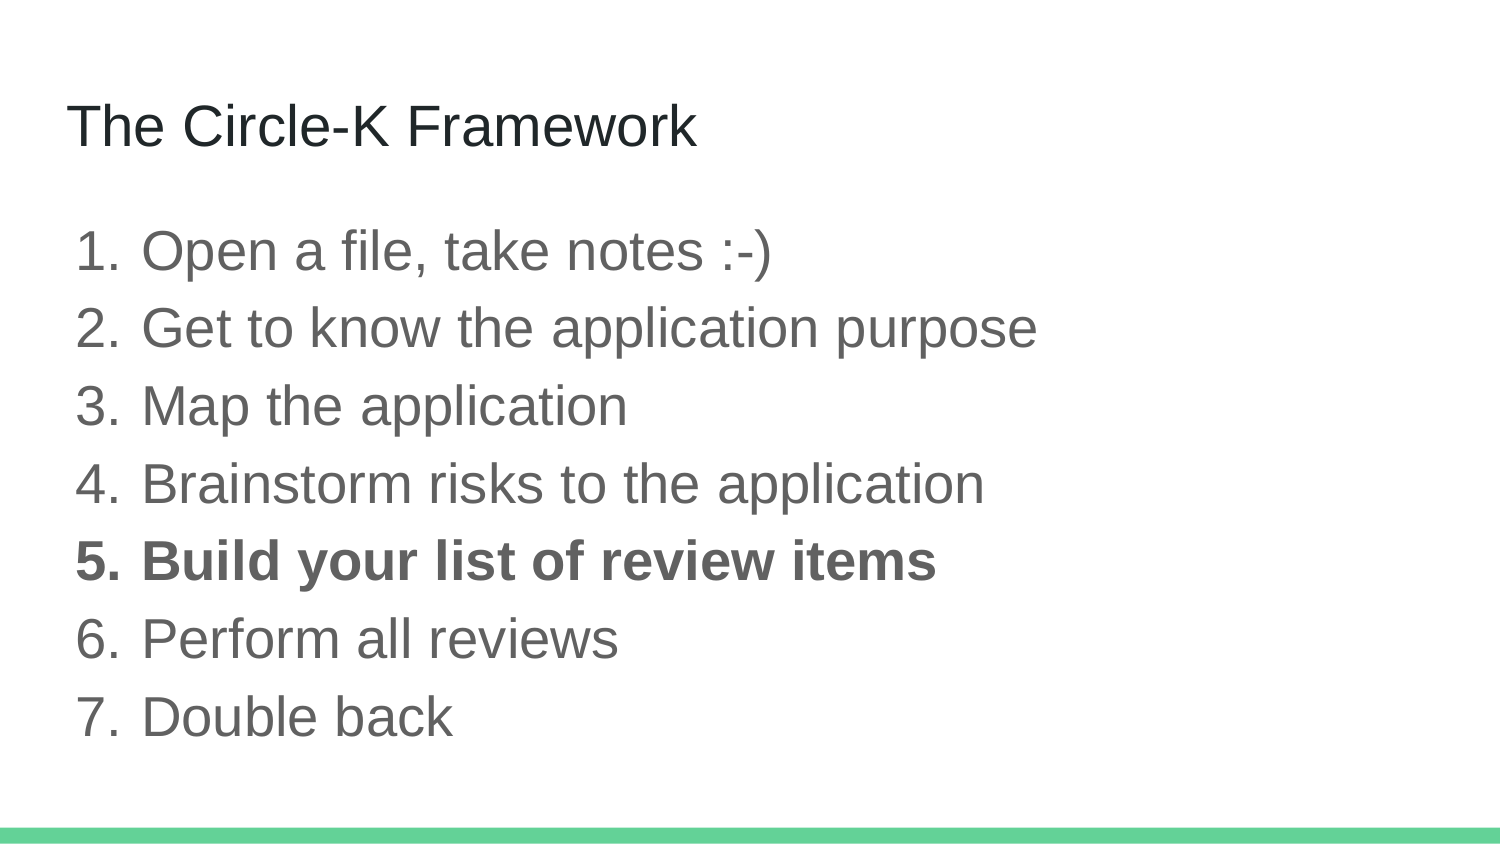

# The Circle-K Framework
Open a file, take notes :-)
Get to know the application purpose
Map the application
Brainstorm risks to the application
Build your list of review items
Perform all reviews
Double back